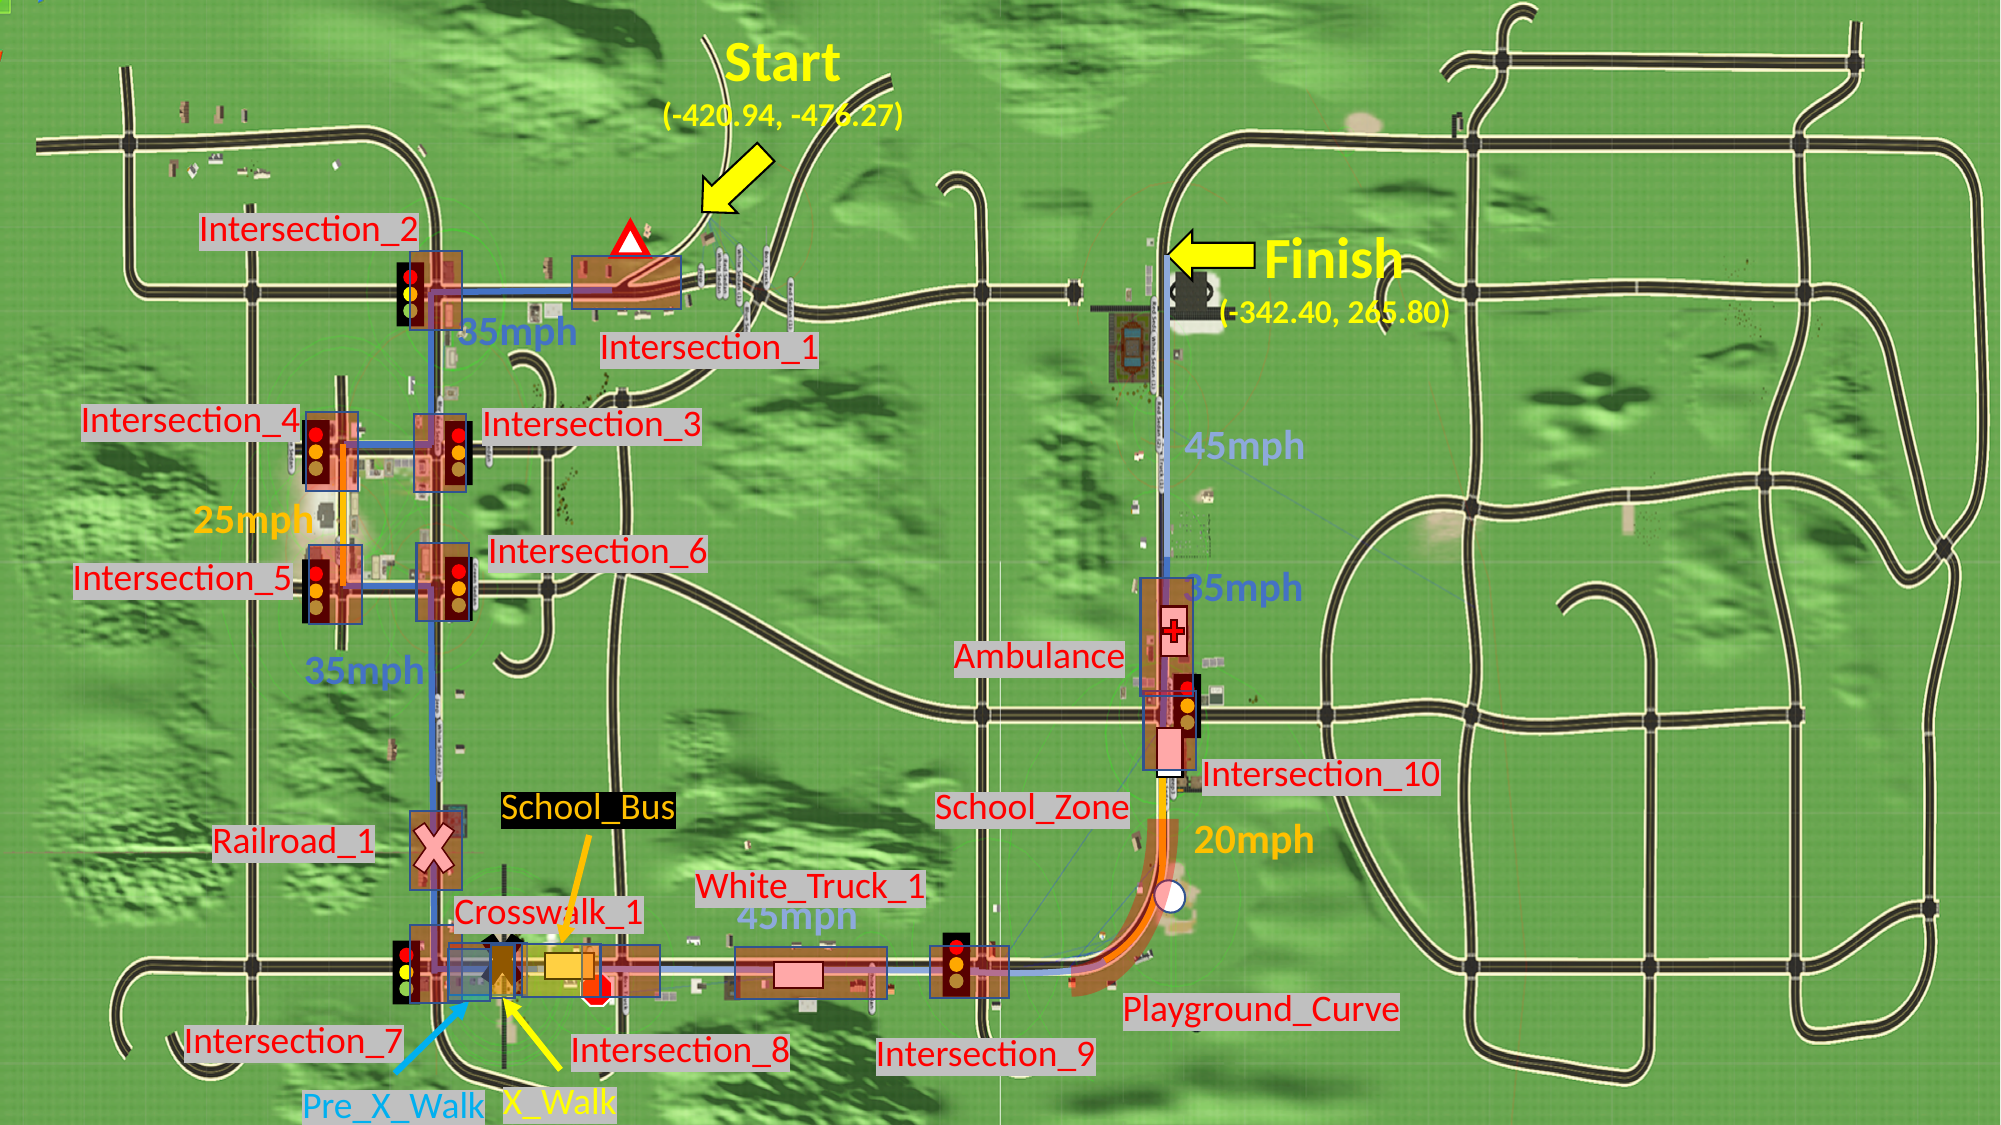

Start
(-420.94, -476.27)

Intersection_2

Finish
(-342.40, 265.80)

35mph
Intersection_1
Intersection_4
Intersection_3
45mph

25mph
Intersection_6

Intersection_5
35mph

Ambulance
35mph

Intersection_10

School_Zone
School_Bus
20mph

Railroad_1

White_Truck_1
Crosswalk_1

45mph

Playground_Curve
Intersection_7
Intersection_8
Intersection_9
X_Walk
Pre_X_Walk